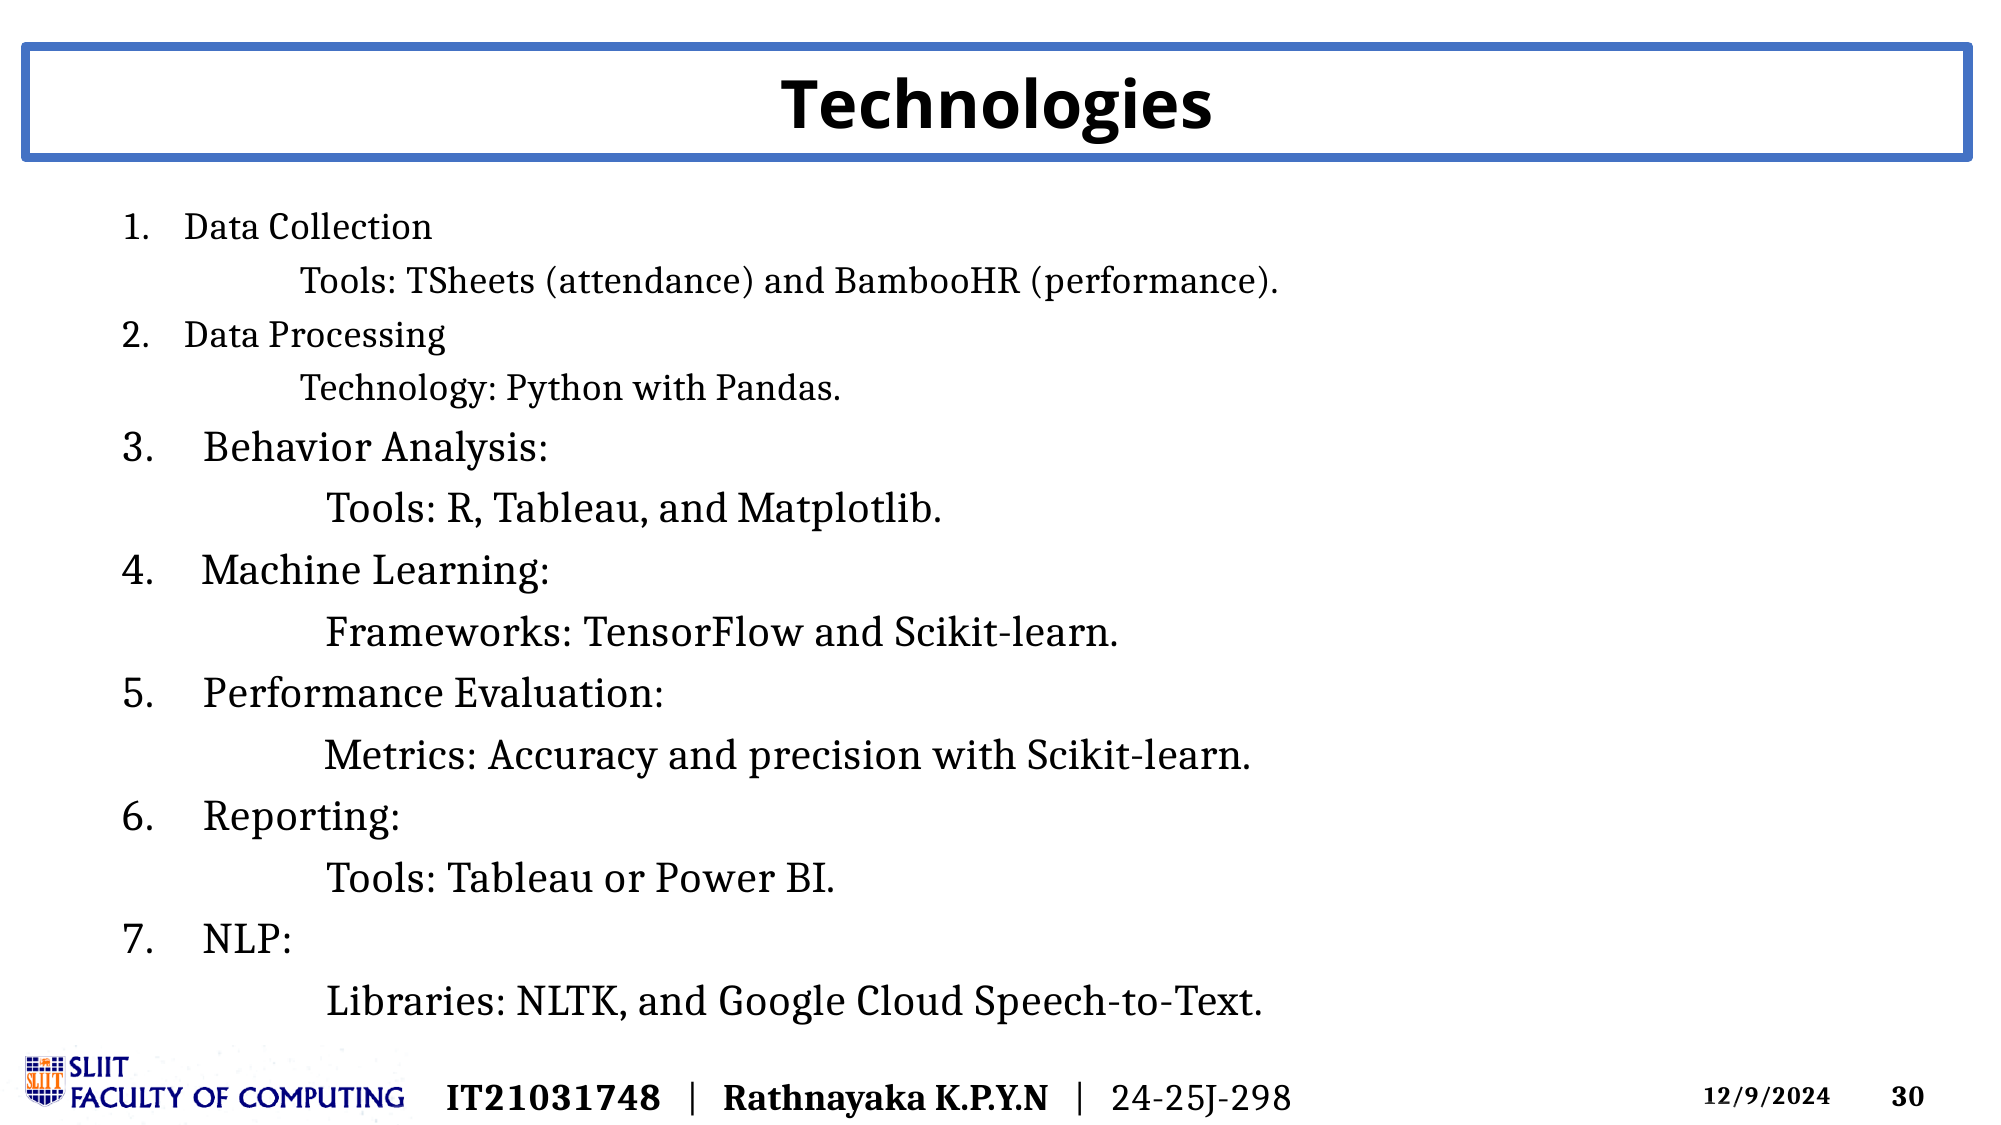

Technologies
1.    Data Collection
                     Tools: TSheets (attendance) and BambooHR (performance).
2.    Data Processing
                     Technology: Python with Pandas.
3.     Behavior Analysis:
                     Tools: R, Tableau, and Matplotlib.
4.     Machine Learning:
                     Frameworks: TensorFlow and Scikit-learn.
5.     Performance Evaluation:
                     Metrics: Accuracy and precision with Scikit-learn.
6.     Reporting:
                     Tools: Tableau or Power BI.
7.     NLP:
                     Libraries: NLTK, and Google Cloud Speech-to-Text.
IT21031748   |   Rathnayaka K.P.Y.N   |   24-25J-298